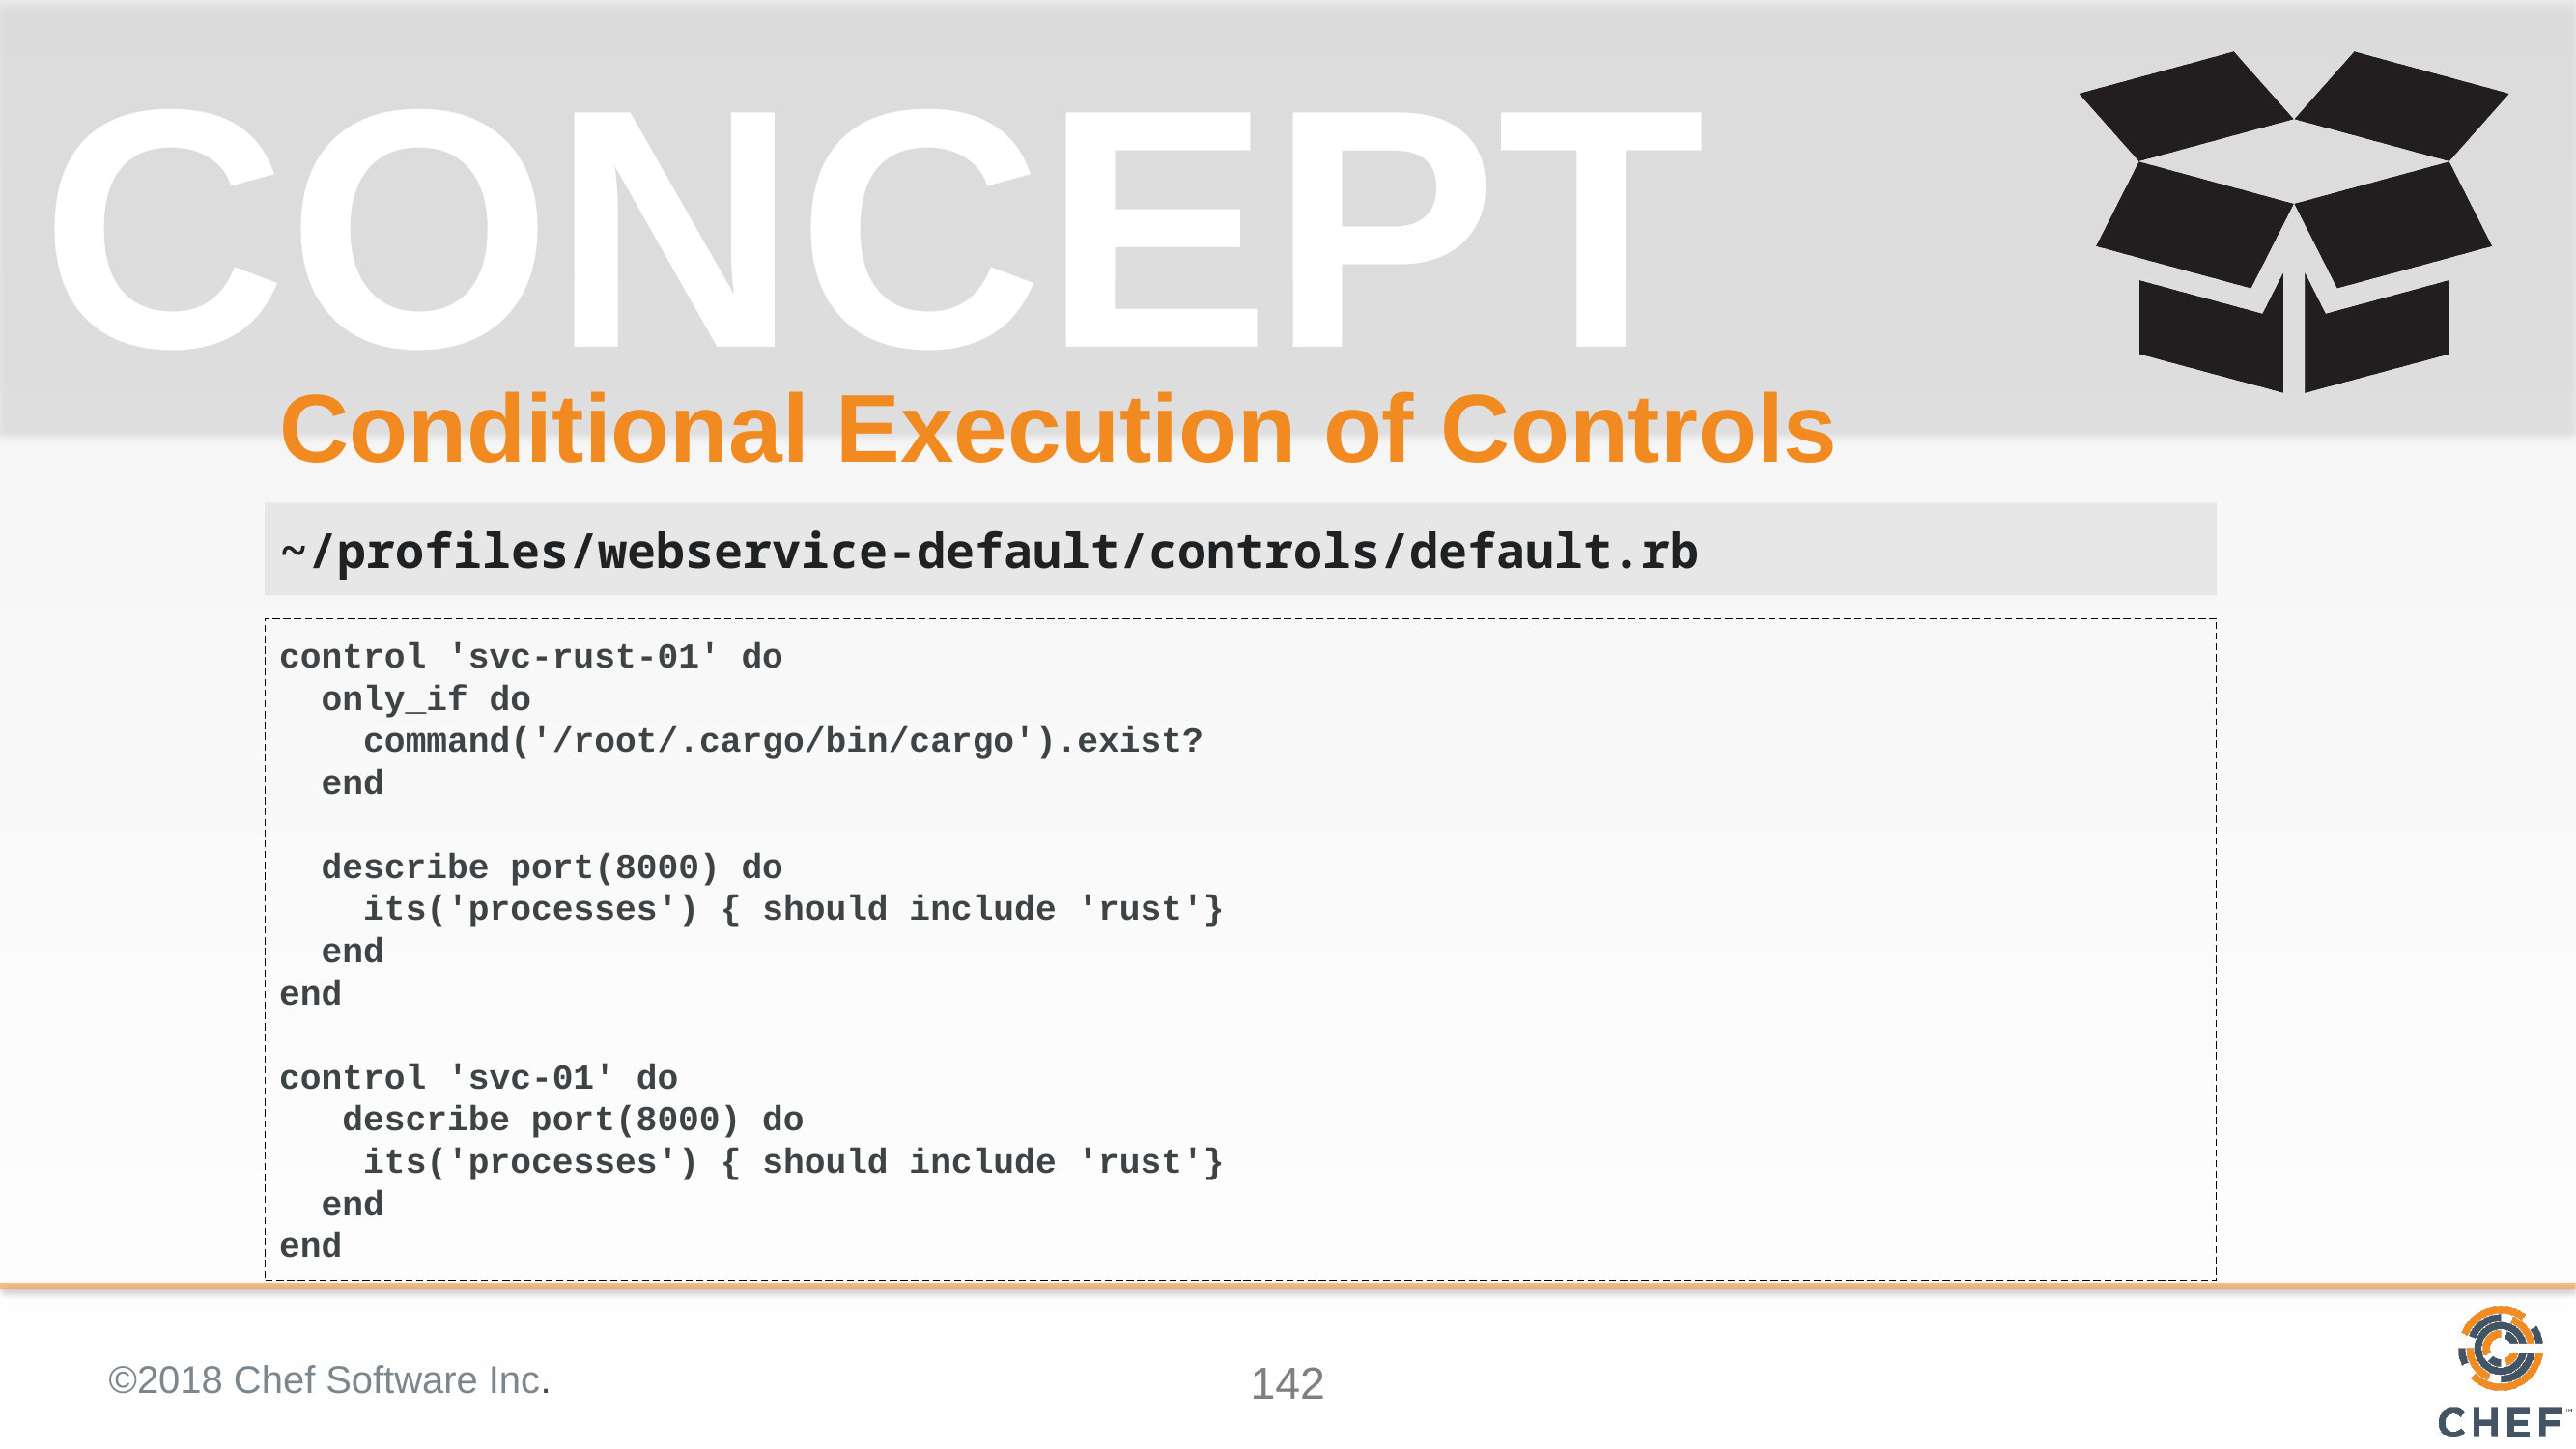

# Conditional Execution of Controls
~/profiles/webservice-default/controls/default.rb
control 'svc-rust-01' do
  only_if do
    command('/root/.cargo/bin/cargo').exist?
  end

  describe port(8000) do
    its('processes') { should include 'rust'}
  end
end

control 'svc-01' do
   describe port(8000) do
    its('processes') { should include 'rust'}
  end
end